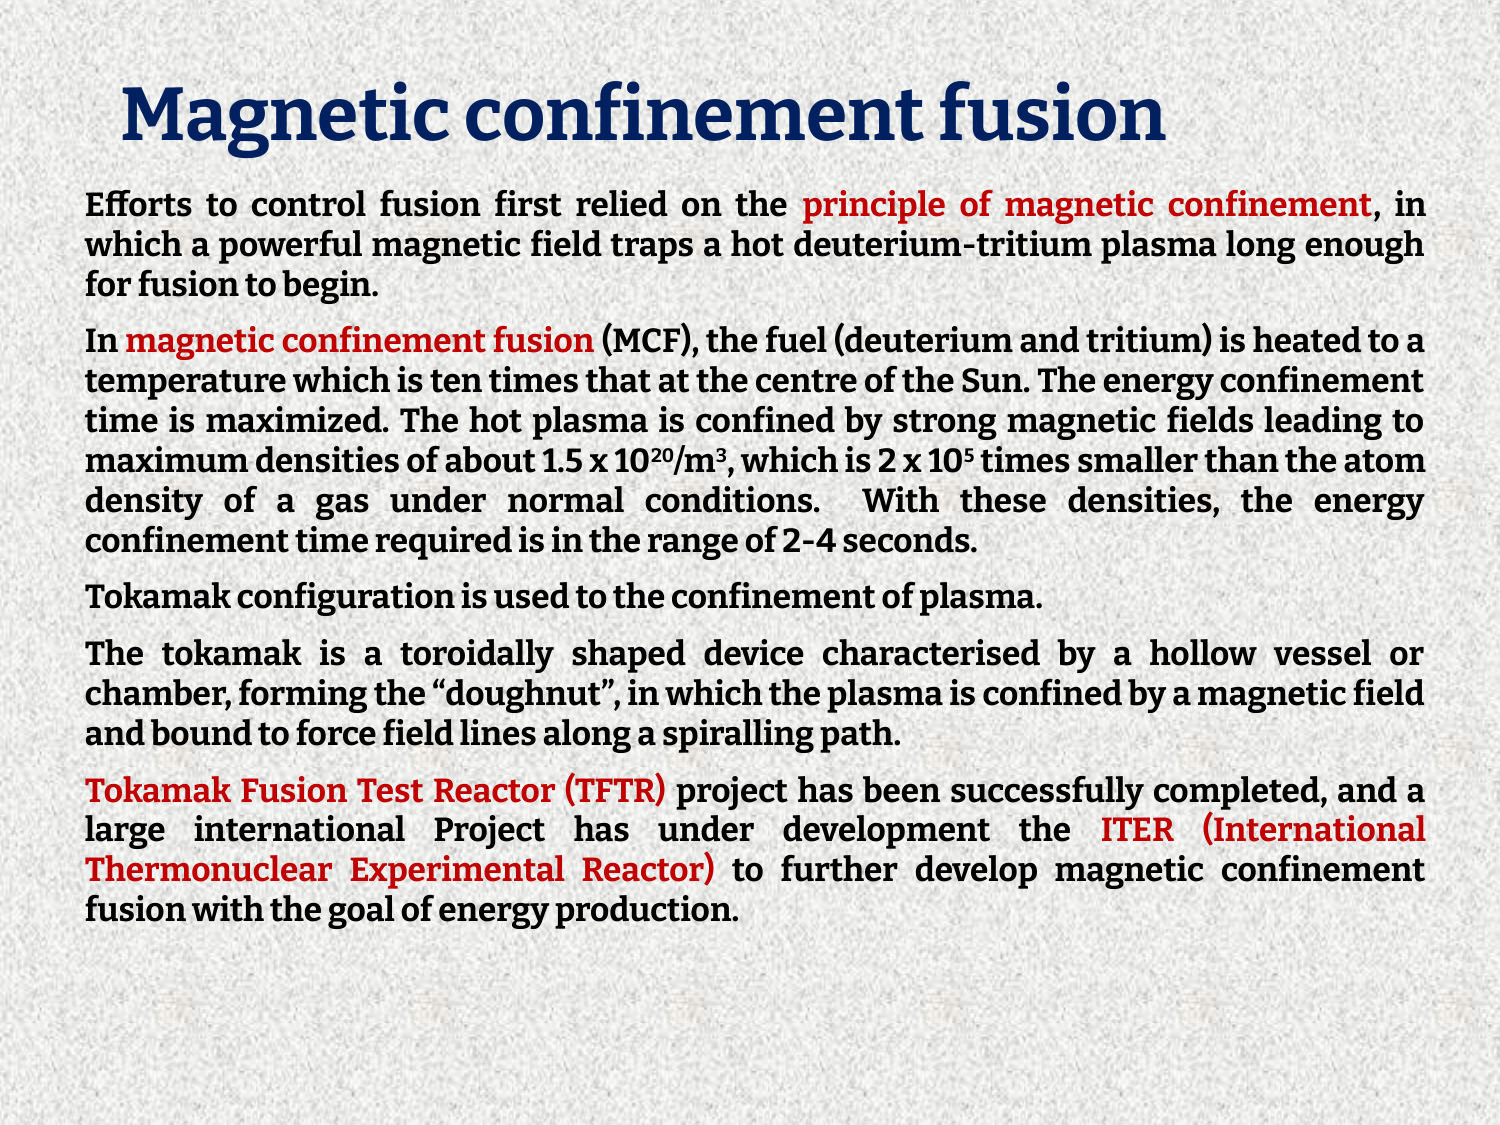

Magnetic confinement fusion
Efforts to control fusion first relied on the principle of magnetic confinement, in which a powerful magnetic field traps a hot deuterium-tritium plasma long enough for fusion to begin.
In magnetic confinement fusion (MCF), the fuel (deuterium and tritium) is heated to a temperature which is ten times that at the centre of the Sun. The energy confinement time is maximized. The hot plasma is confined by strong magnetic fields leading to maximum densities of about 1.5 x 1020/m3, which is 2 x 105 times smaller than the atom density of a gas under normal conditions.  With these densities, the energy confinement time required is in the range of 2-4 seconds.
Tokamak configuration is used to the confinement of plasma.
The tokamak is a toroidally shaped device characterised by a hollow vessel or chamber, forming the “doughnut”, in which the plasma is confined by a magnetic field and bound to force field lines along a spiralling path.
Tokamak Fusion Test Reactor (TFTR) project has been successfully completed, and a large international Project has under development the ITER (International Thermonuclear Experimental Reactor) to further develop magnetic confinement fusion with the goal of energy production.